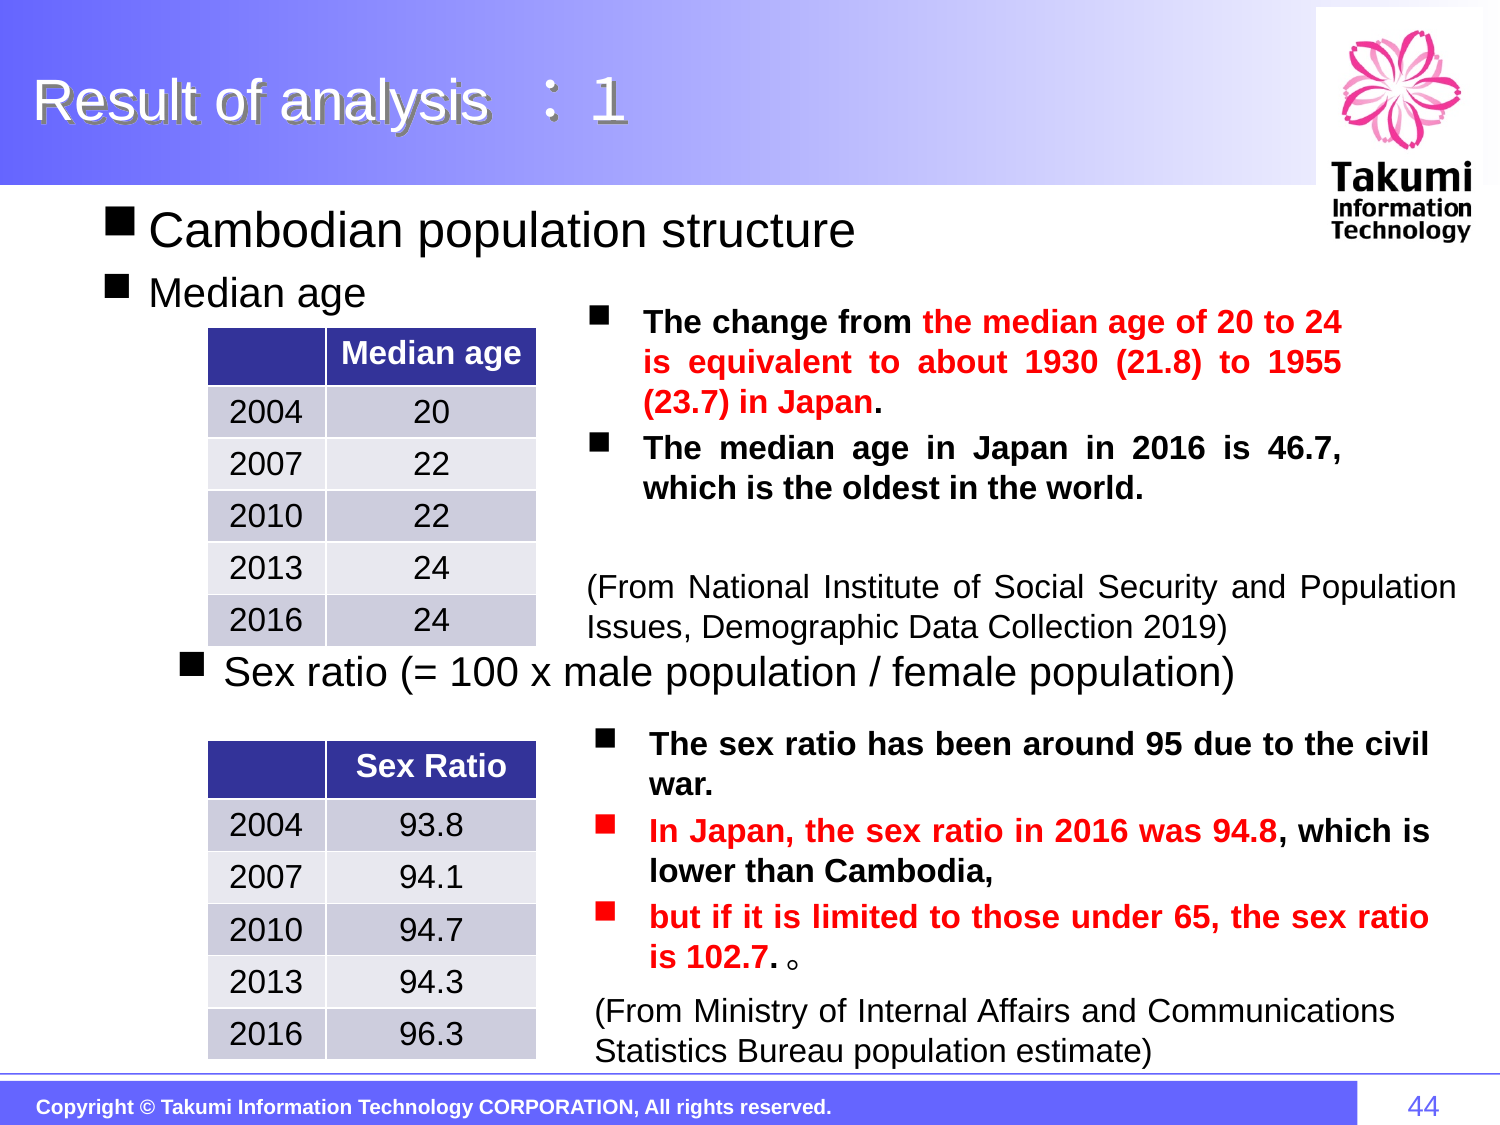

# Result of analysis ：１
Cambodian population structure
Median age

Sex ratio (= 100 x male population / female population)
The change from the median age of 20 to 24 is equivalent to about 1930 (21.8) to 1955 (23.7) in Japan.
The median age in Japan in 2016 is 46.7, which is the oldest in the world.
|  | Median age |
| --- | --- |
| 2004 | 20 |
| 2007 | 22 |
| 2010 | 22 |
| 2013 | 24 |
| 2016 | 24 |
(From National Institute of Social Security and Population Issues, Demographic Data Collection 2019)
The sex ratio has been around 95 due to the civil war.
In Japan, the sex ratio in 2016 was 94.8, which is lower than Cambodia,
but if it is limited to those under 65, the sex ratio is 102.7.。
|  | Sex Ratio |
| --- | --- |
| 2004 | 93.8 |
| 2007 | 94.1 |
| 2010 | 94.7 |
| 2013 | 94.3 |
| 2016 | 96.3 |
(From Ministry of Internal Affairs and Communications Statistics Bureau population estimate)
44